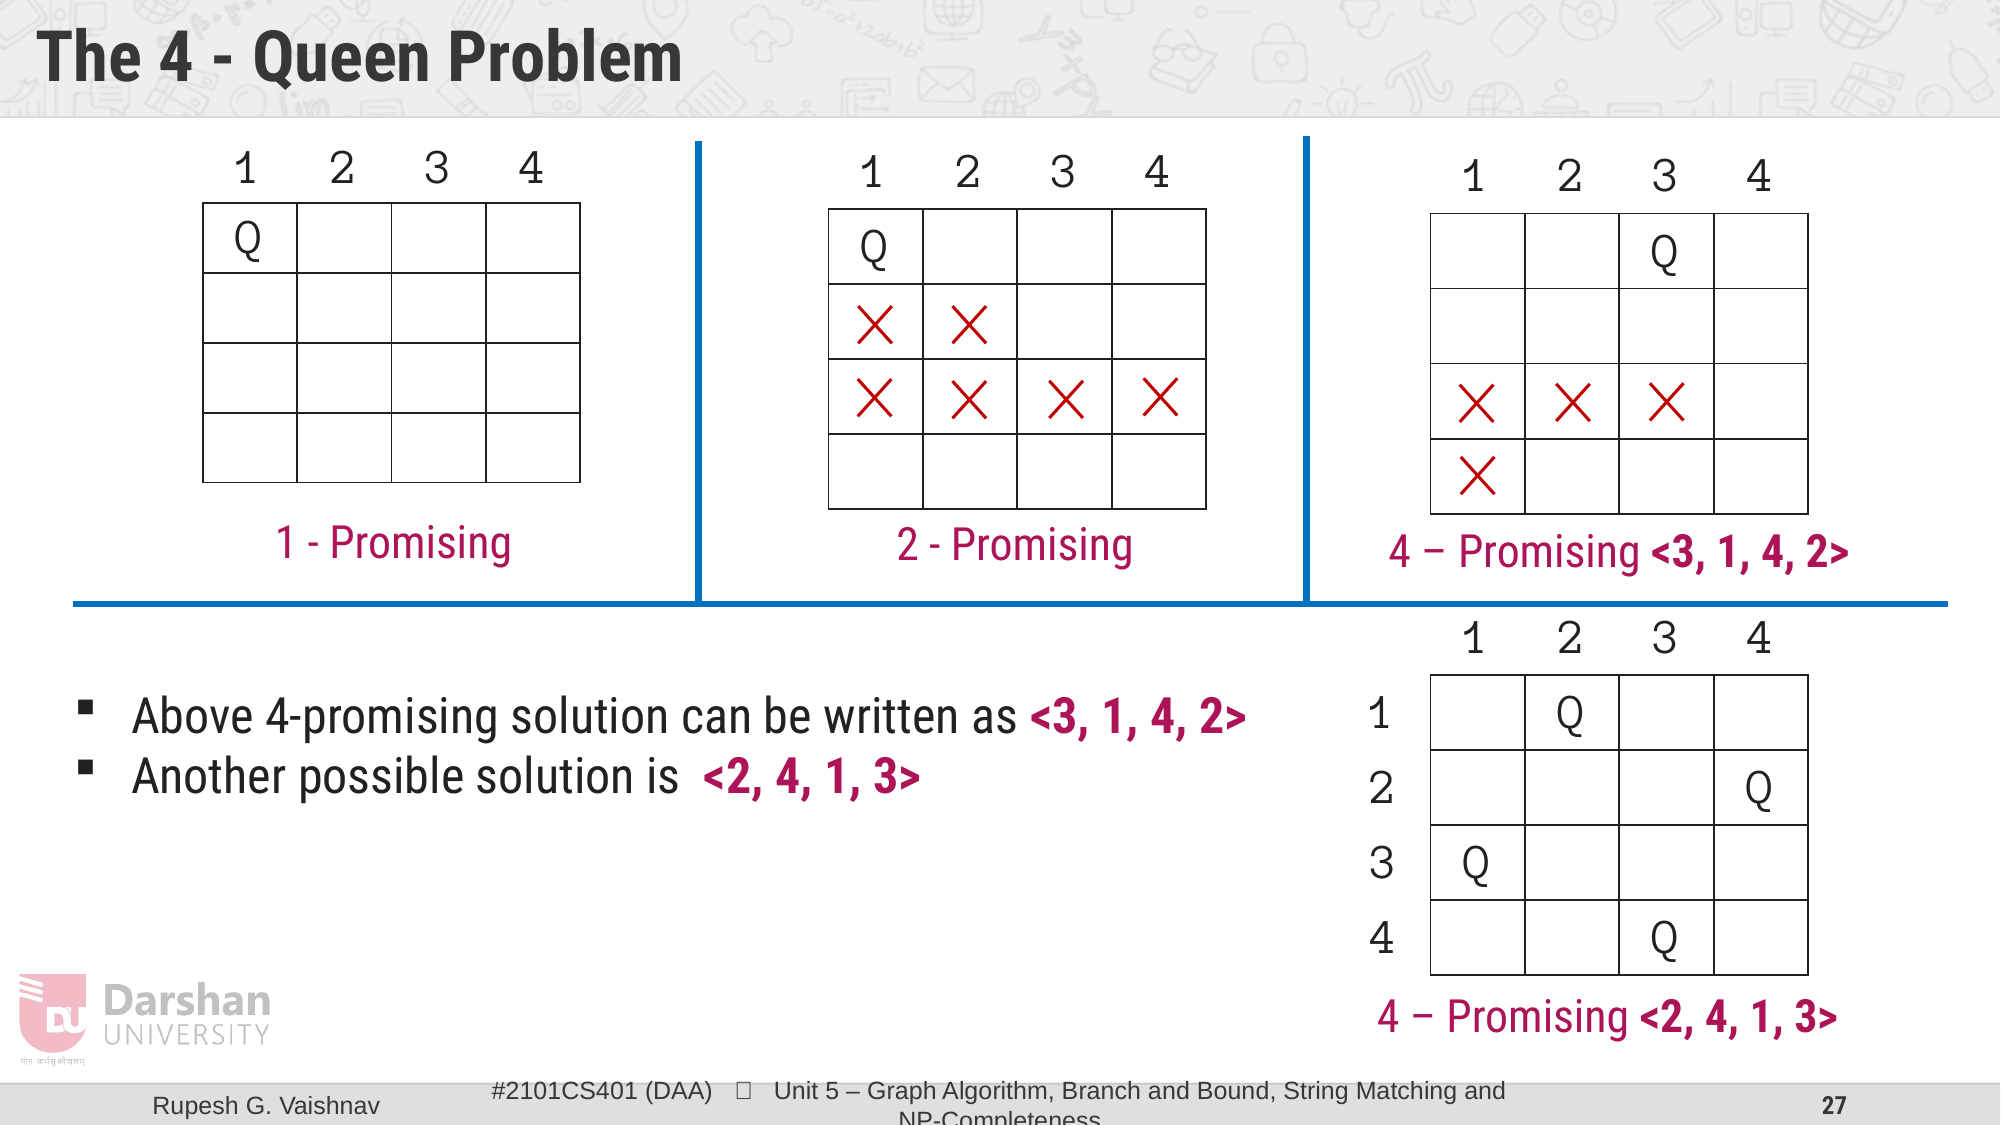

# The 4 - Queen Problem
|  | 1 | 2 | 3 | 4 |
| --- | --- | --- | --- | --- |
|  | Q |  |  |  |
|  |  |  |  |  |
|  |  |  |  |  |
|  |  |  |  |  |
|  | 1 | 2 | 3 | 4 |
| --- | --- | --- | --- | --- |
|  | Q |  |  |  |
|  | Q | Q | Q |  |
|  | Q | Q | Q | Q |
|  |  |  |  |  |
|  | 1 | 2 | 3 | 4 |
| --- | --- | --- | --- | --- |
|  |  |  | Q |  |
|  | Q |  |  |  |
|  | Q | Q | Q | Q |
|  | Q | Q |  |  |

1 - Promising
2 - Promising
4 – Promising <3, 1, 4, 2>
|  | 1 | 2 | 3 | 4 |
| --- | --- | --- | --- | --- |
| 1 |  | Q |  |  |
| 2 |  |  |  | Q |
| 3 | Q |  |  |  |
| 4 |  |  | Q |  |
Above 4-promising solution can be written as <3, 1, 4, 2>
Another possible solution is  <2, 4, 1, 3>
4 – Promising <2, 4, 1, 3>